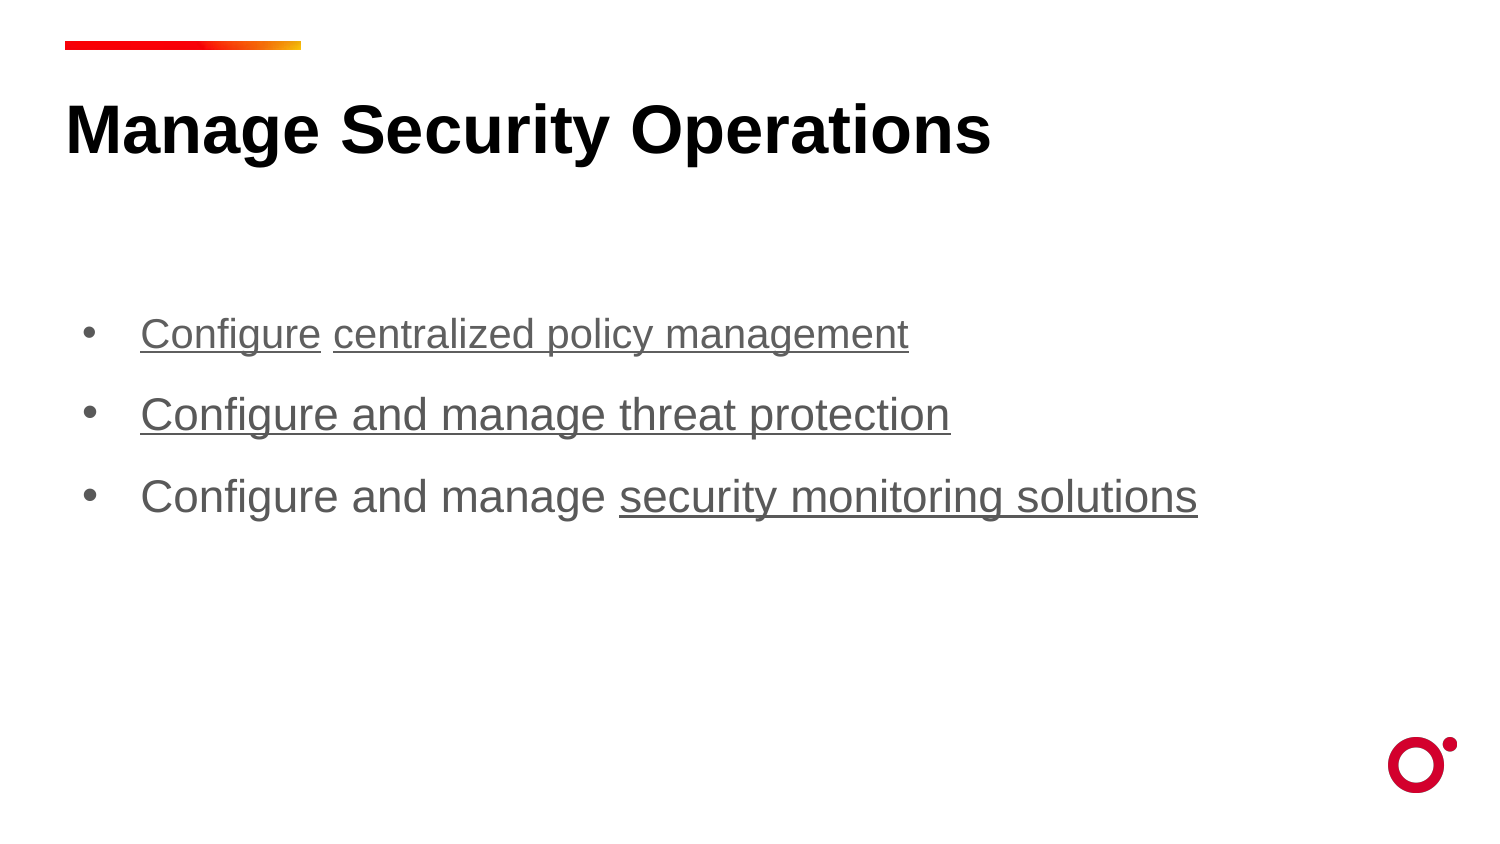

Manage Security Operations
Configure centralized policy management
Configure and manage threat protection
Configure and manage security monitoring solutions